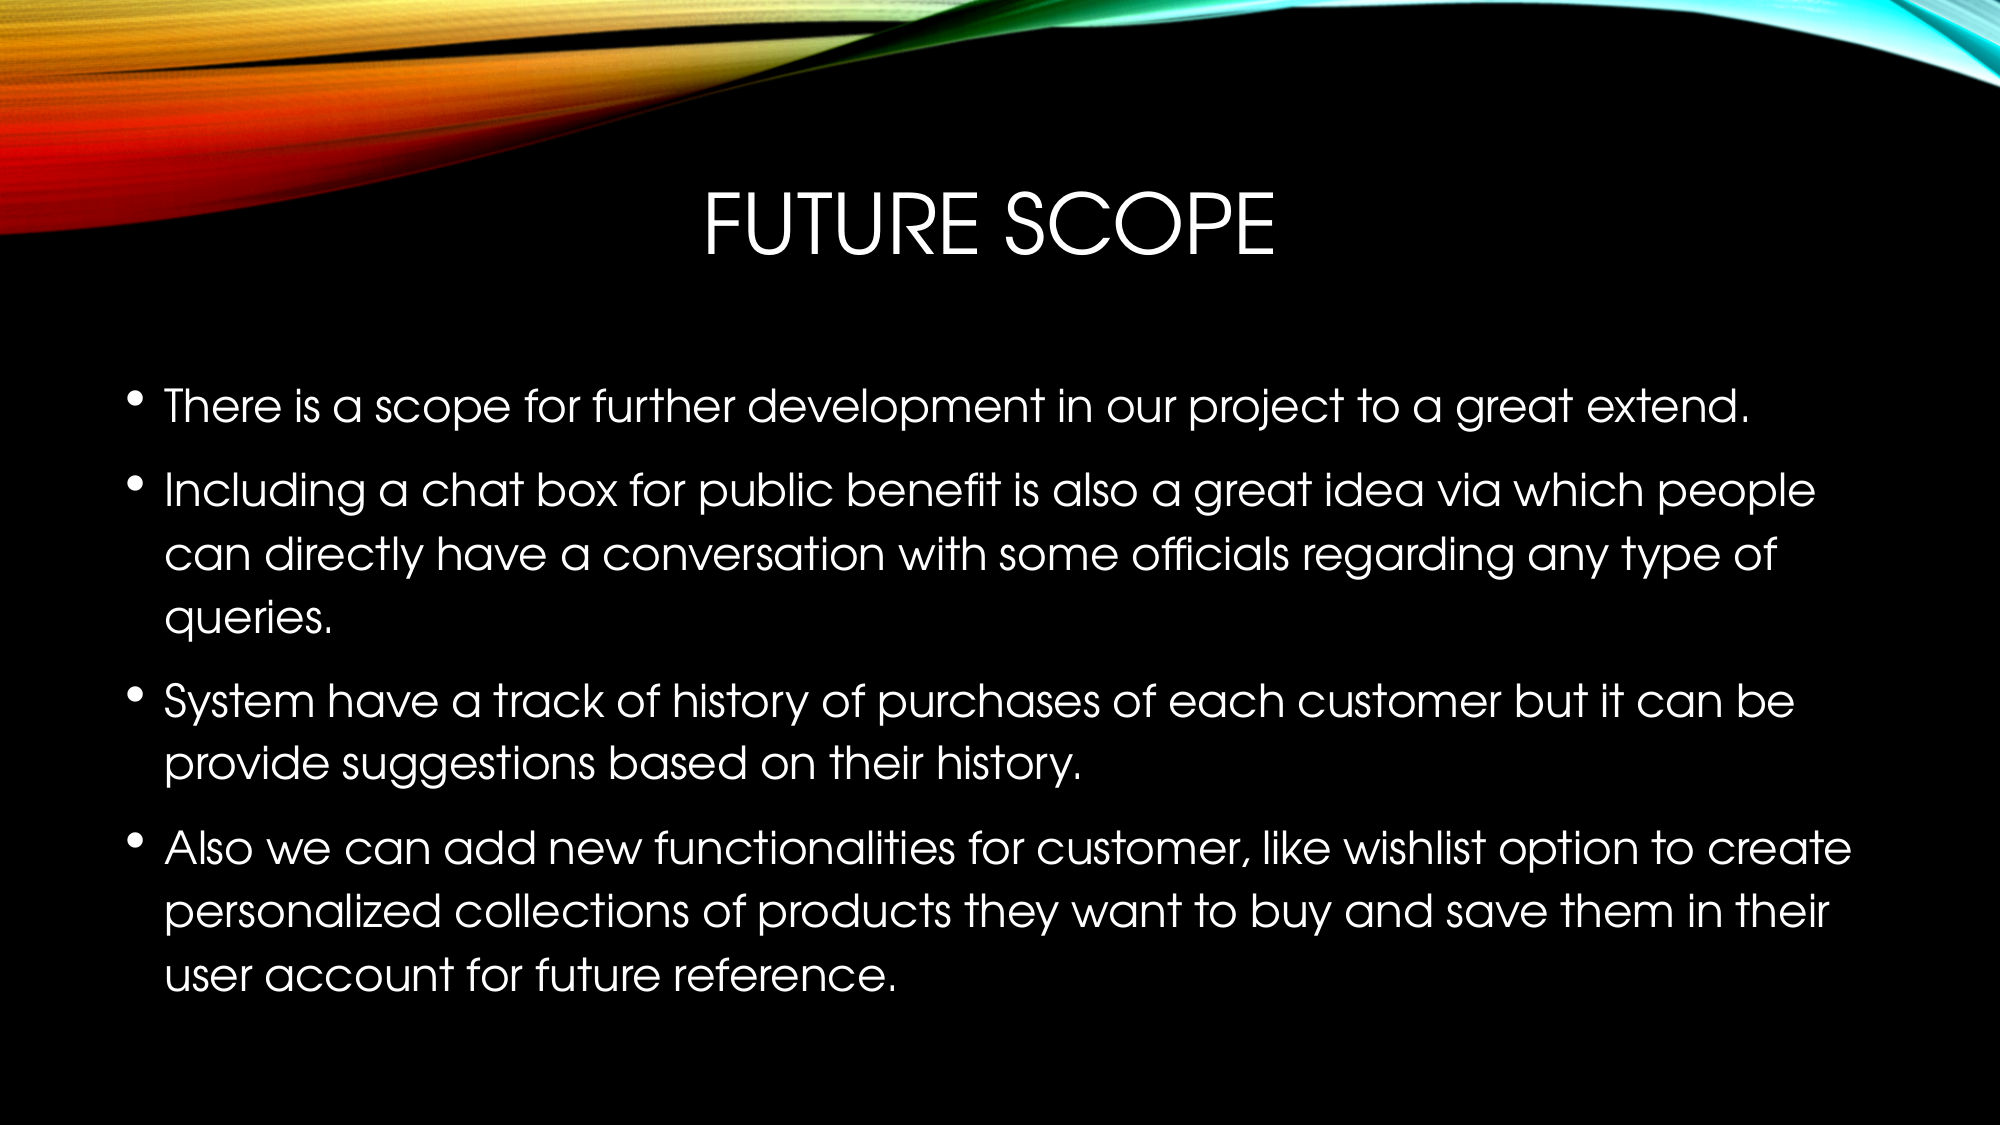

# Future scope
There is a scope for further development in our project to a great extend.
Including a chat box for public benefit is also a great idea via which people can directly have a conversation with some officials regarding any type of queries.
System have a track of history of purchases of each customer but it can be provide suggestions based on their history.
Also we can add new functionalities for customer, like wishlist option to create personalized collections of products they want to buy and save them in their user account for future reference.